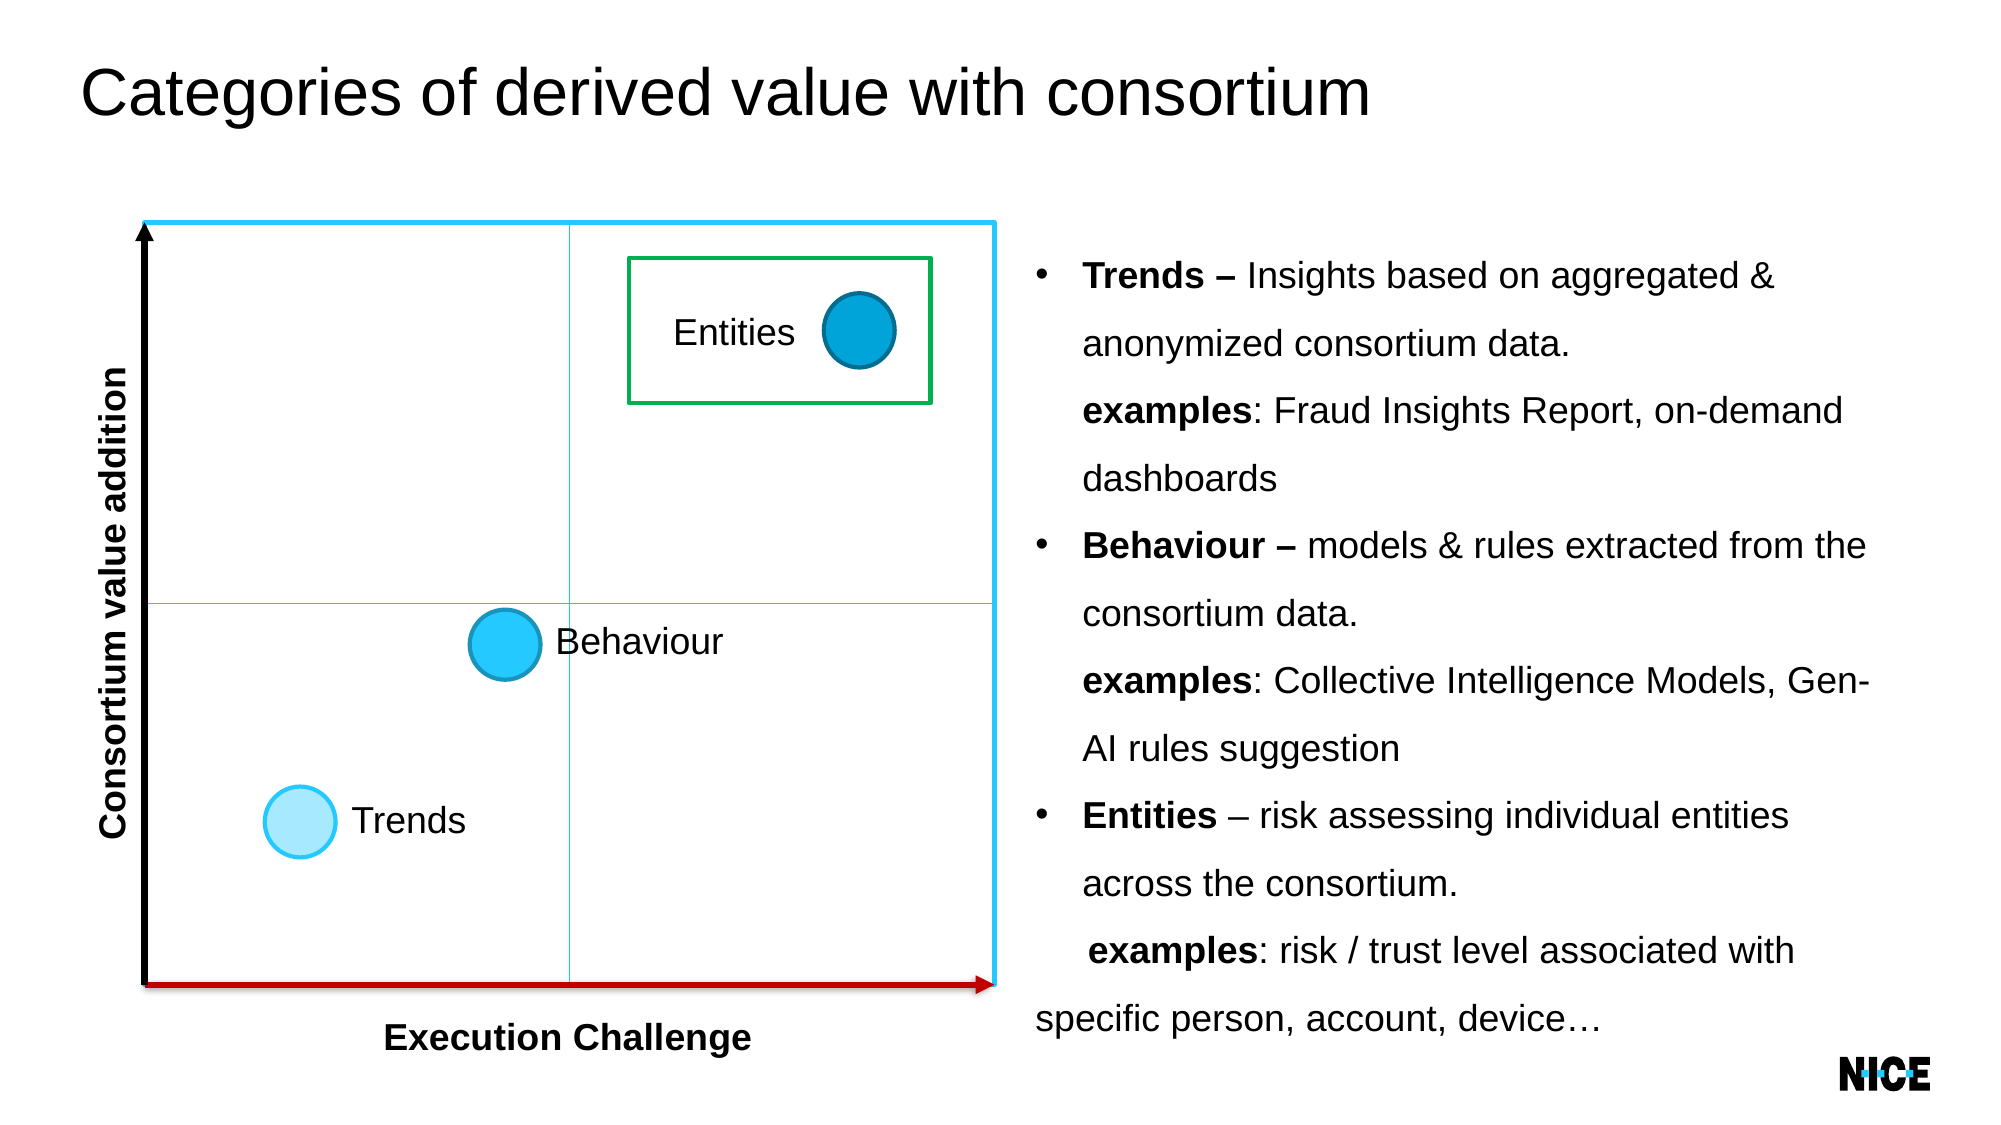

# Categories of derived value with consortium
Trends – Insights based on aggregated & anonymized consortium data.
examples: Fraud Insights Report, on-demand dashboards
Behaviour – models & rules extracted from the consortium data.
examples: Collective Intelligence Models, Gen-AI rules suggestion
Entities – risk assessing individual entities across the consortium.
     examples: risk / trust level associated with    specific person, account, device…

Entities
Consortium value addition

Behaviour

Trends
Execution Challenge
3